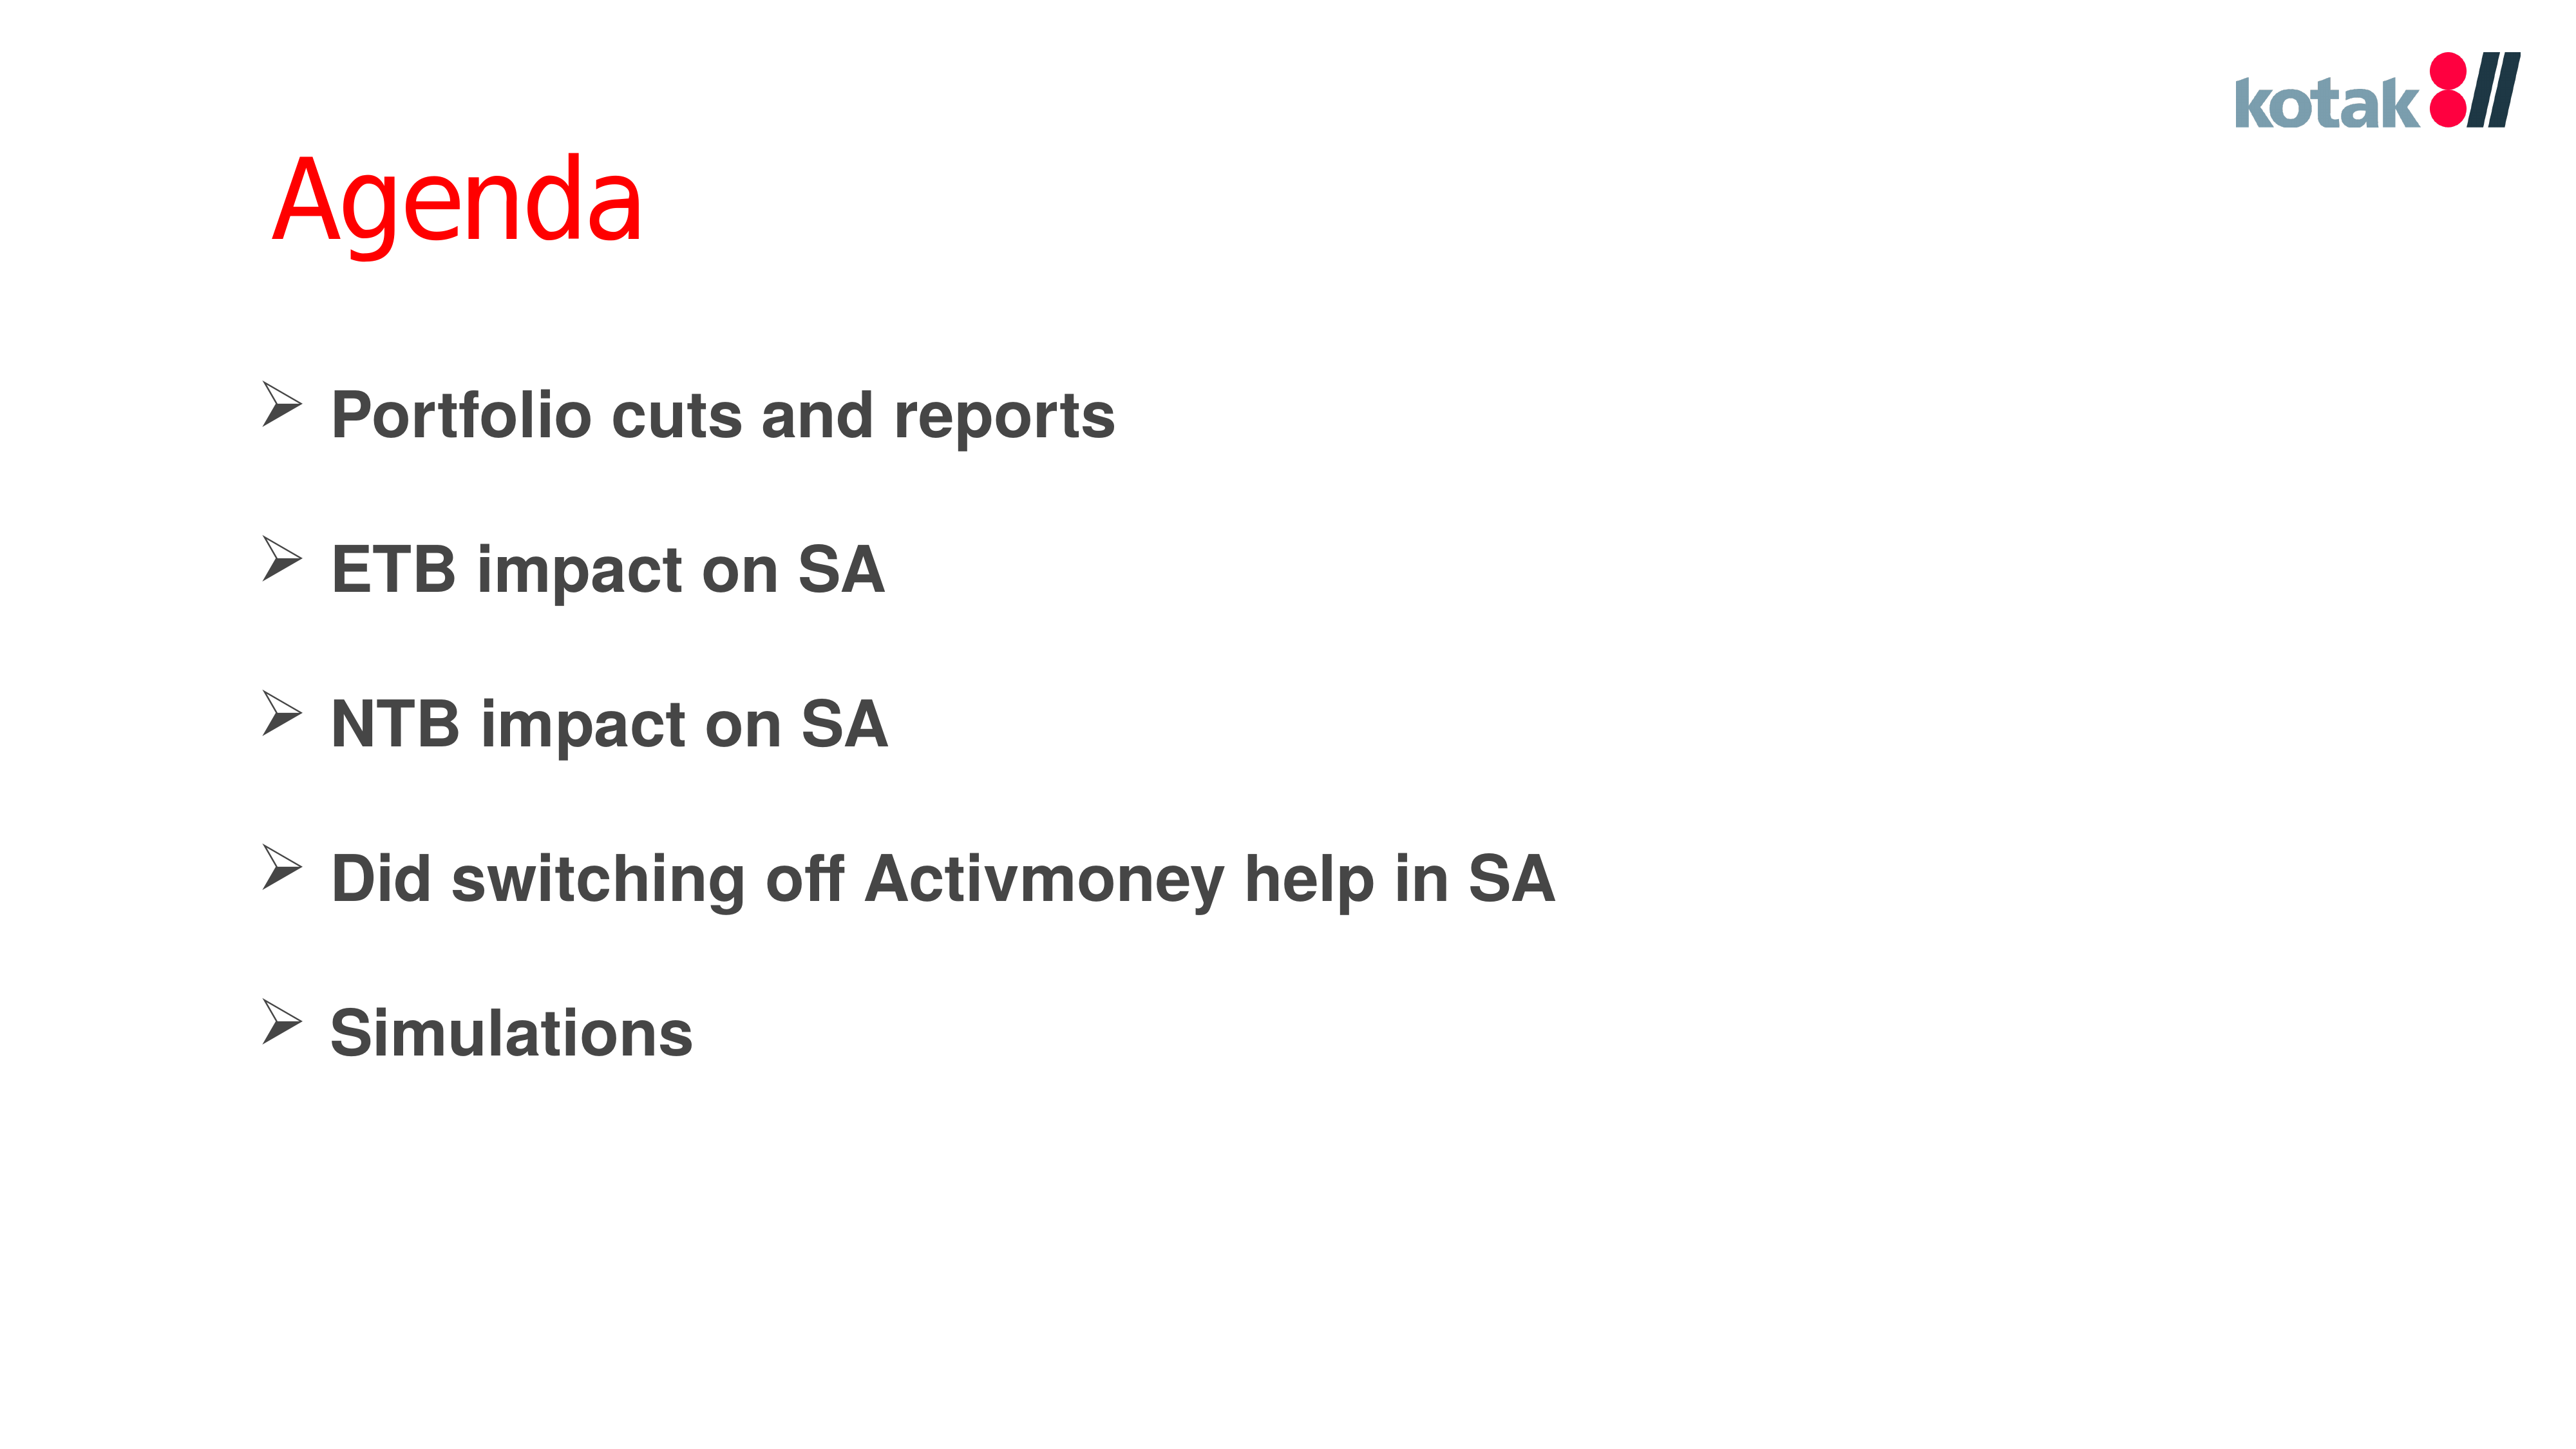

# Agenda
Portfolio cuts and reports
ETB impact on SA
NTB impact on SA
Did switching off Activmoney help in SA
Simulations